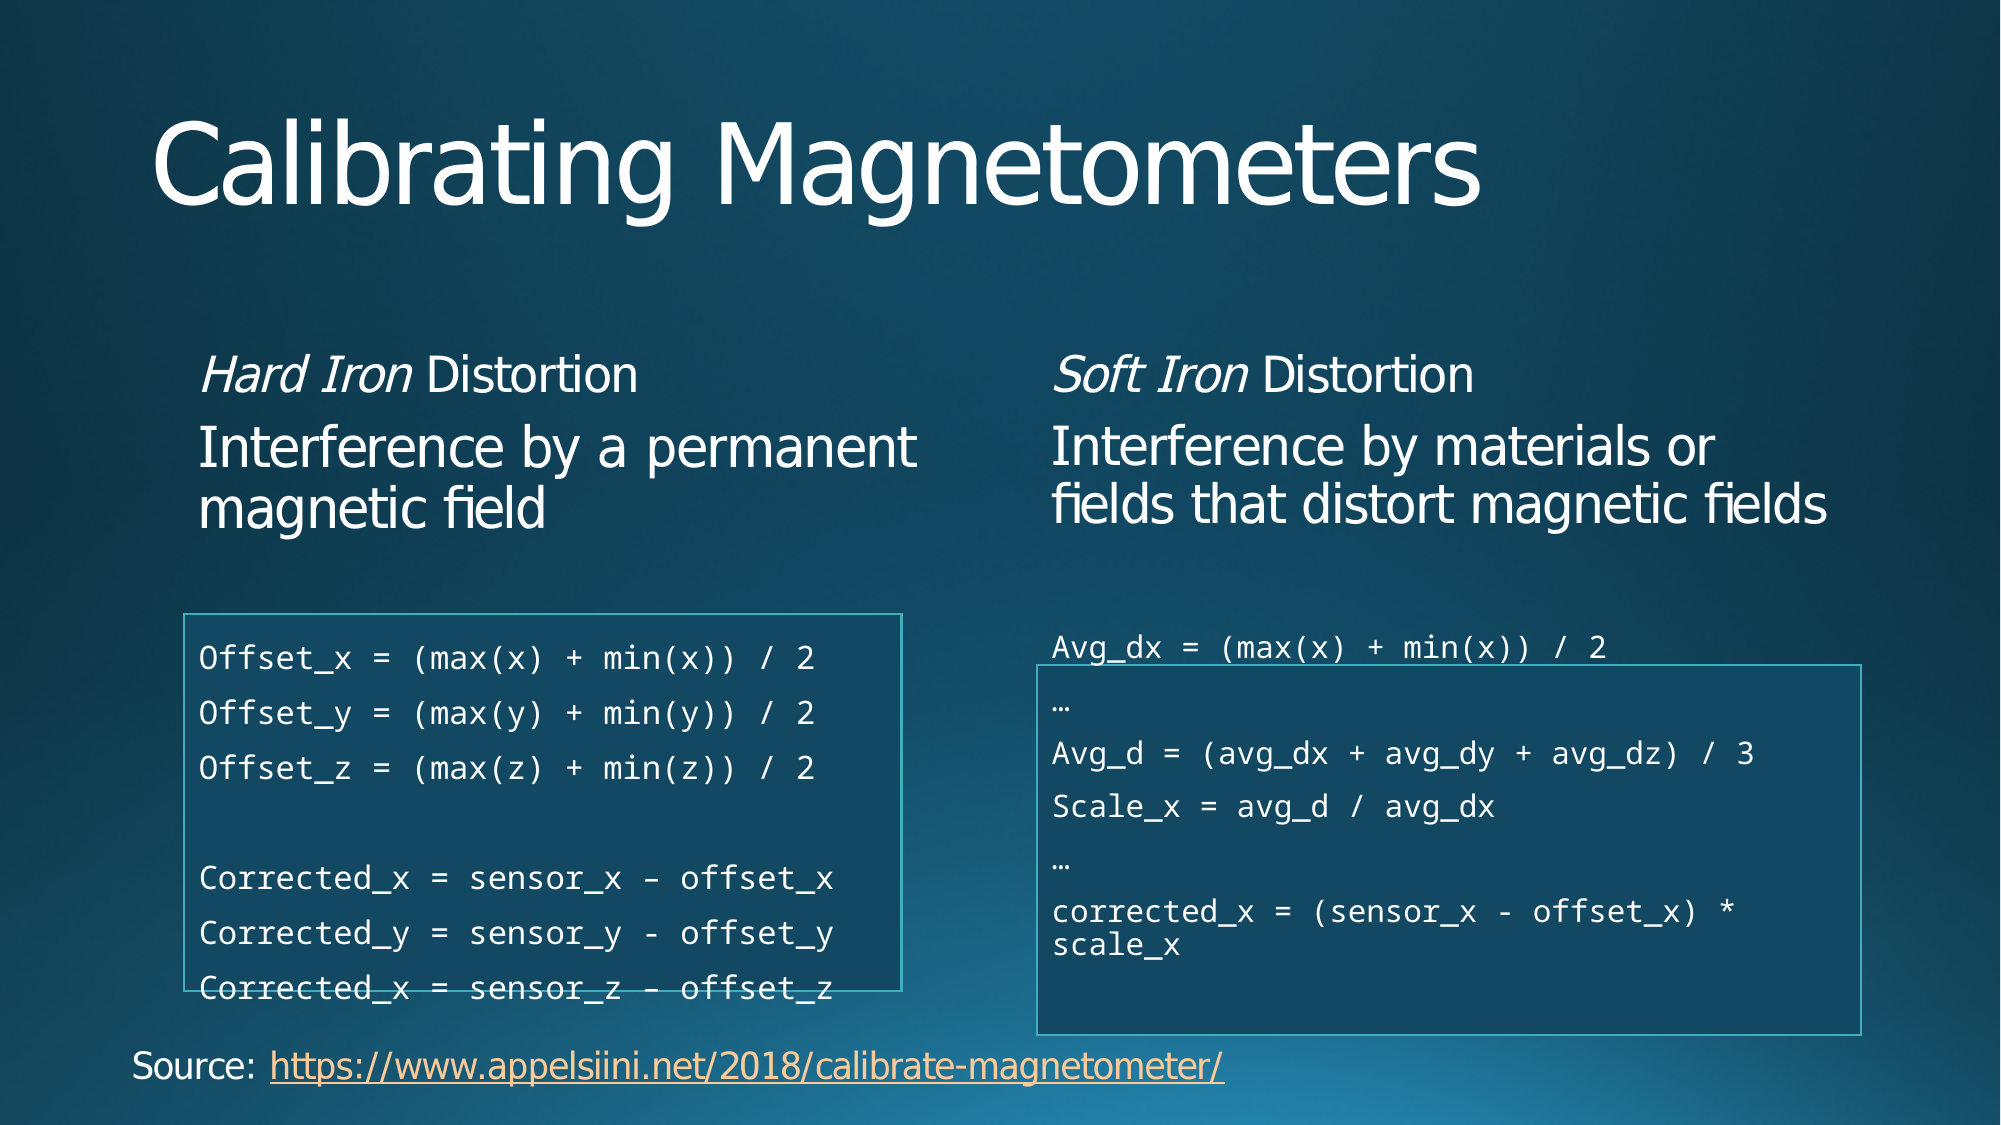

# Calibrating Magnetometers
Hard Iron Distortion
Soft Iron Distortion
Interference by a permanent magnetic field

Offset_x = (max(x) + min(x)) / 2
Offset_y = (max(y) + min(y)) / 2
Offset_z = (max(z) + min(z)) / 2

Corrected_x = sensor_x – offset_x
Corrected_y = sensor_y - offset_y
Corrected_x = sensor_z – offset_z

Interference by materials or fields that distort magnetic fields

Avg_dx = (max(x) + min(x)) / 2
…
Avg_d = (avg_dx + avg_dy + avg_dz) / 3
Scale_x = avg_d / avg_dx
…
corrected_x = (sensor_x - offset_x) * scale_x

Source: https://www.appelsiini.net/2018/calibrate-magnetometer/